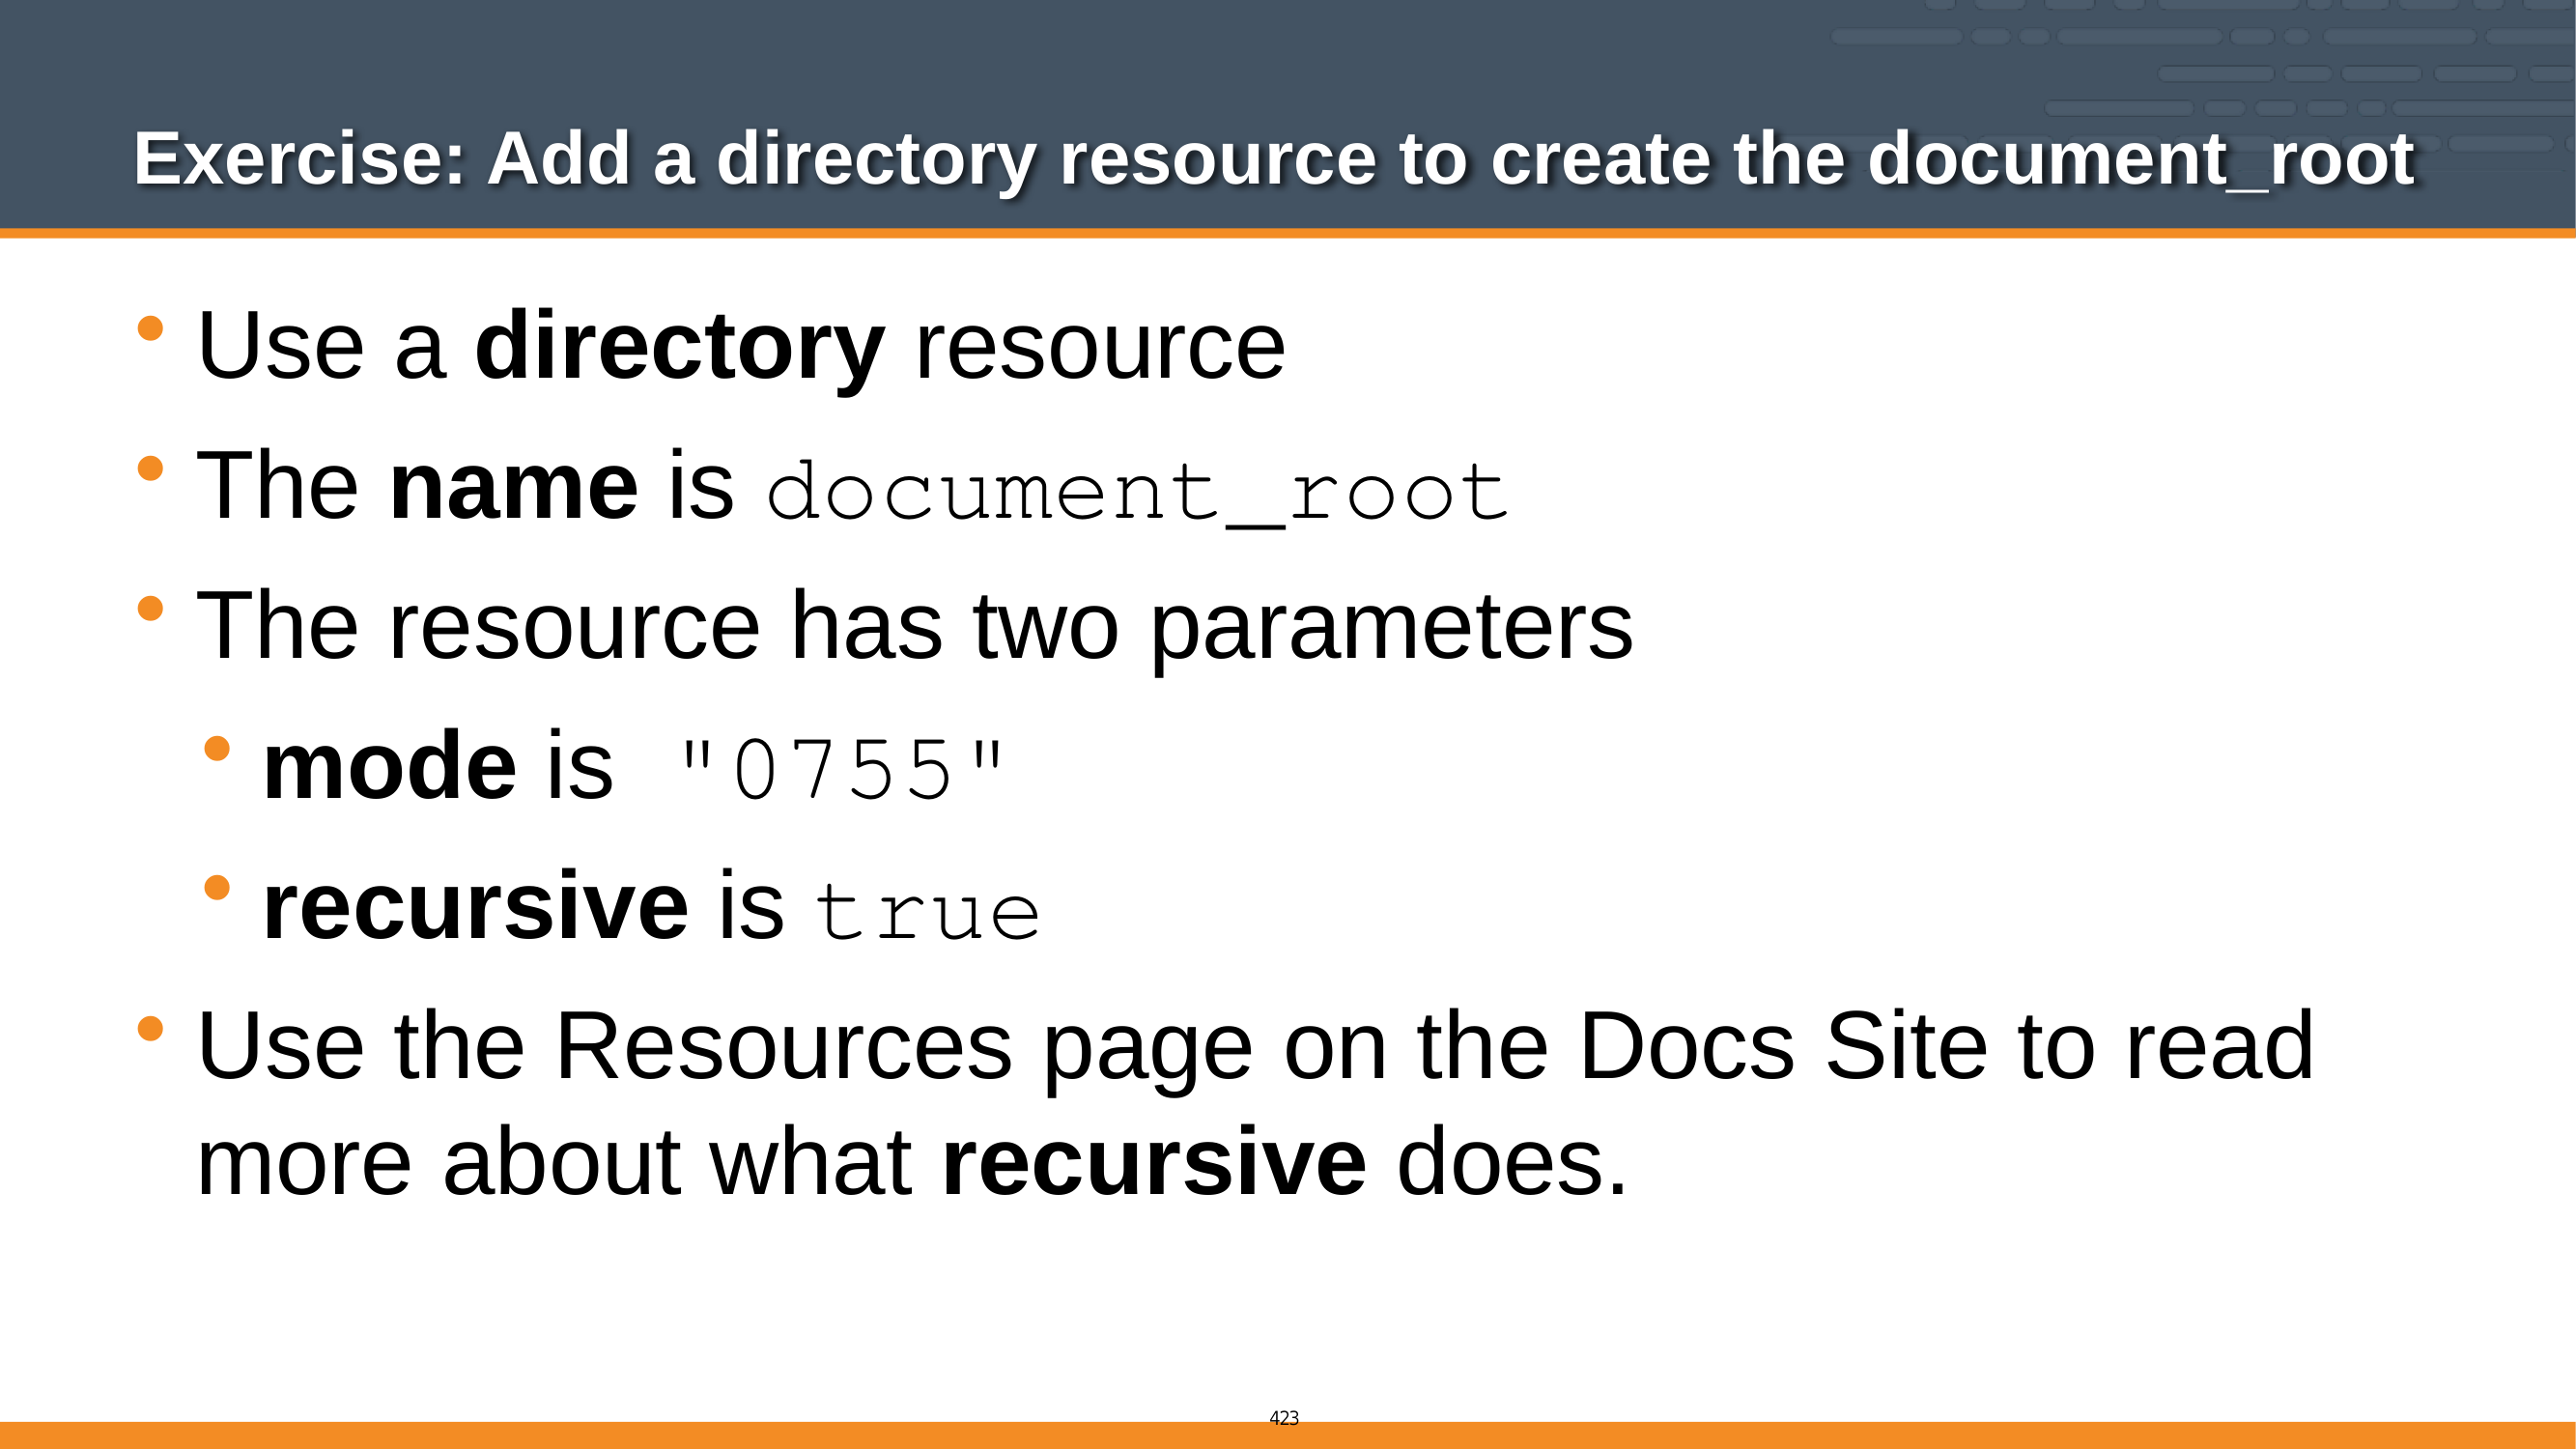

# Exercise: Add a directory resource to create the document_root
Use a directory resource
The name is document_root
The resource has two parameters
mode is  "0755"
recursive is true
Use the Resources page on the Docs Site to read more about what recursive does.
423